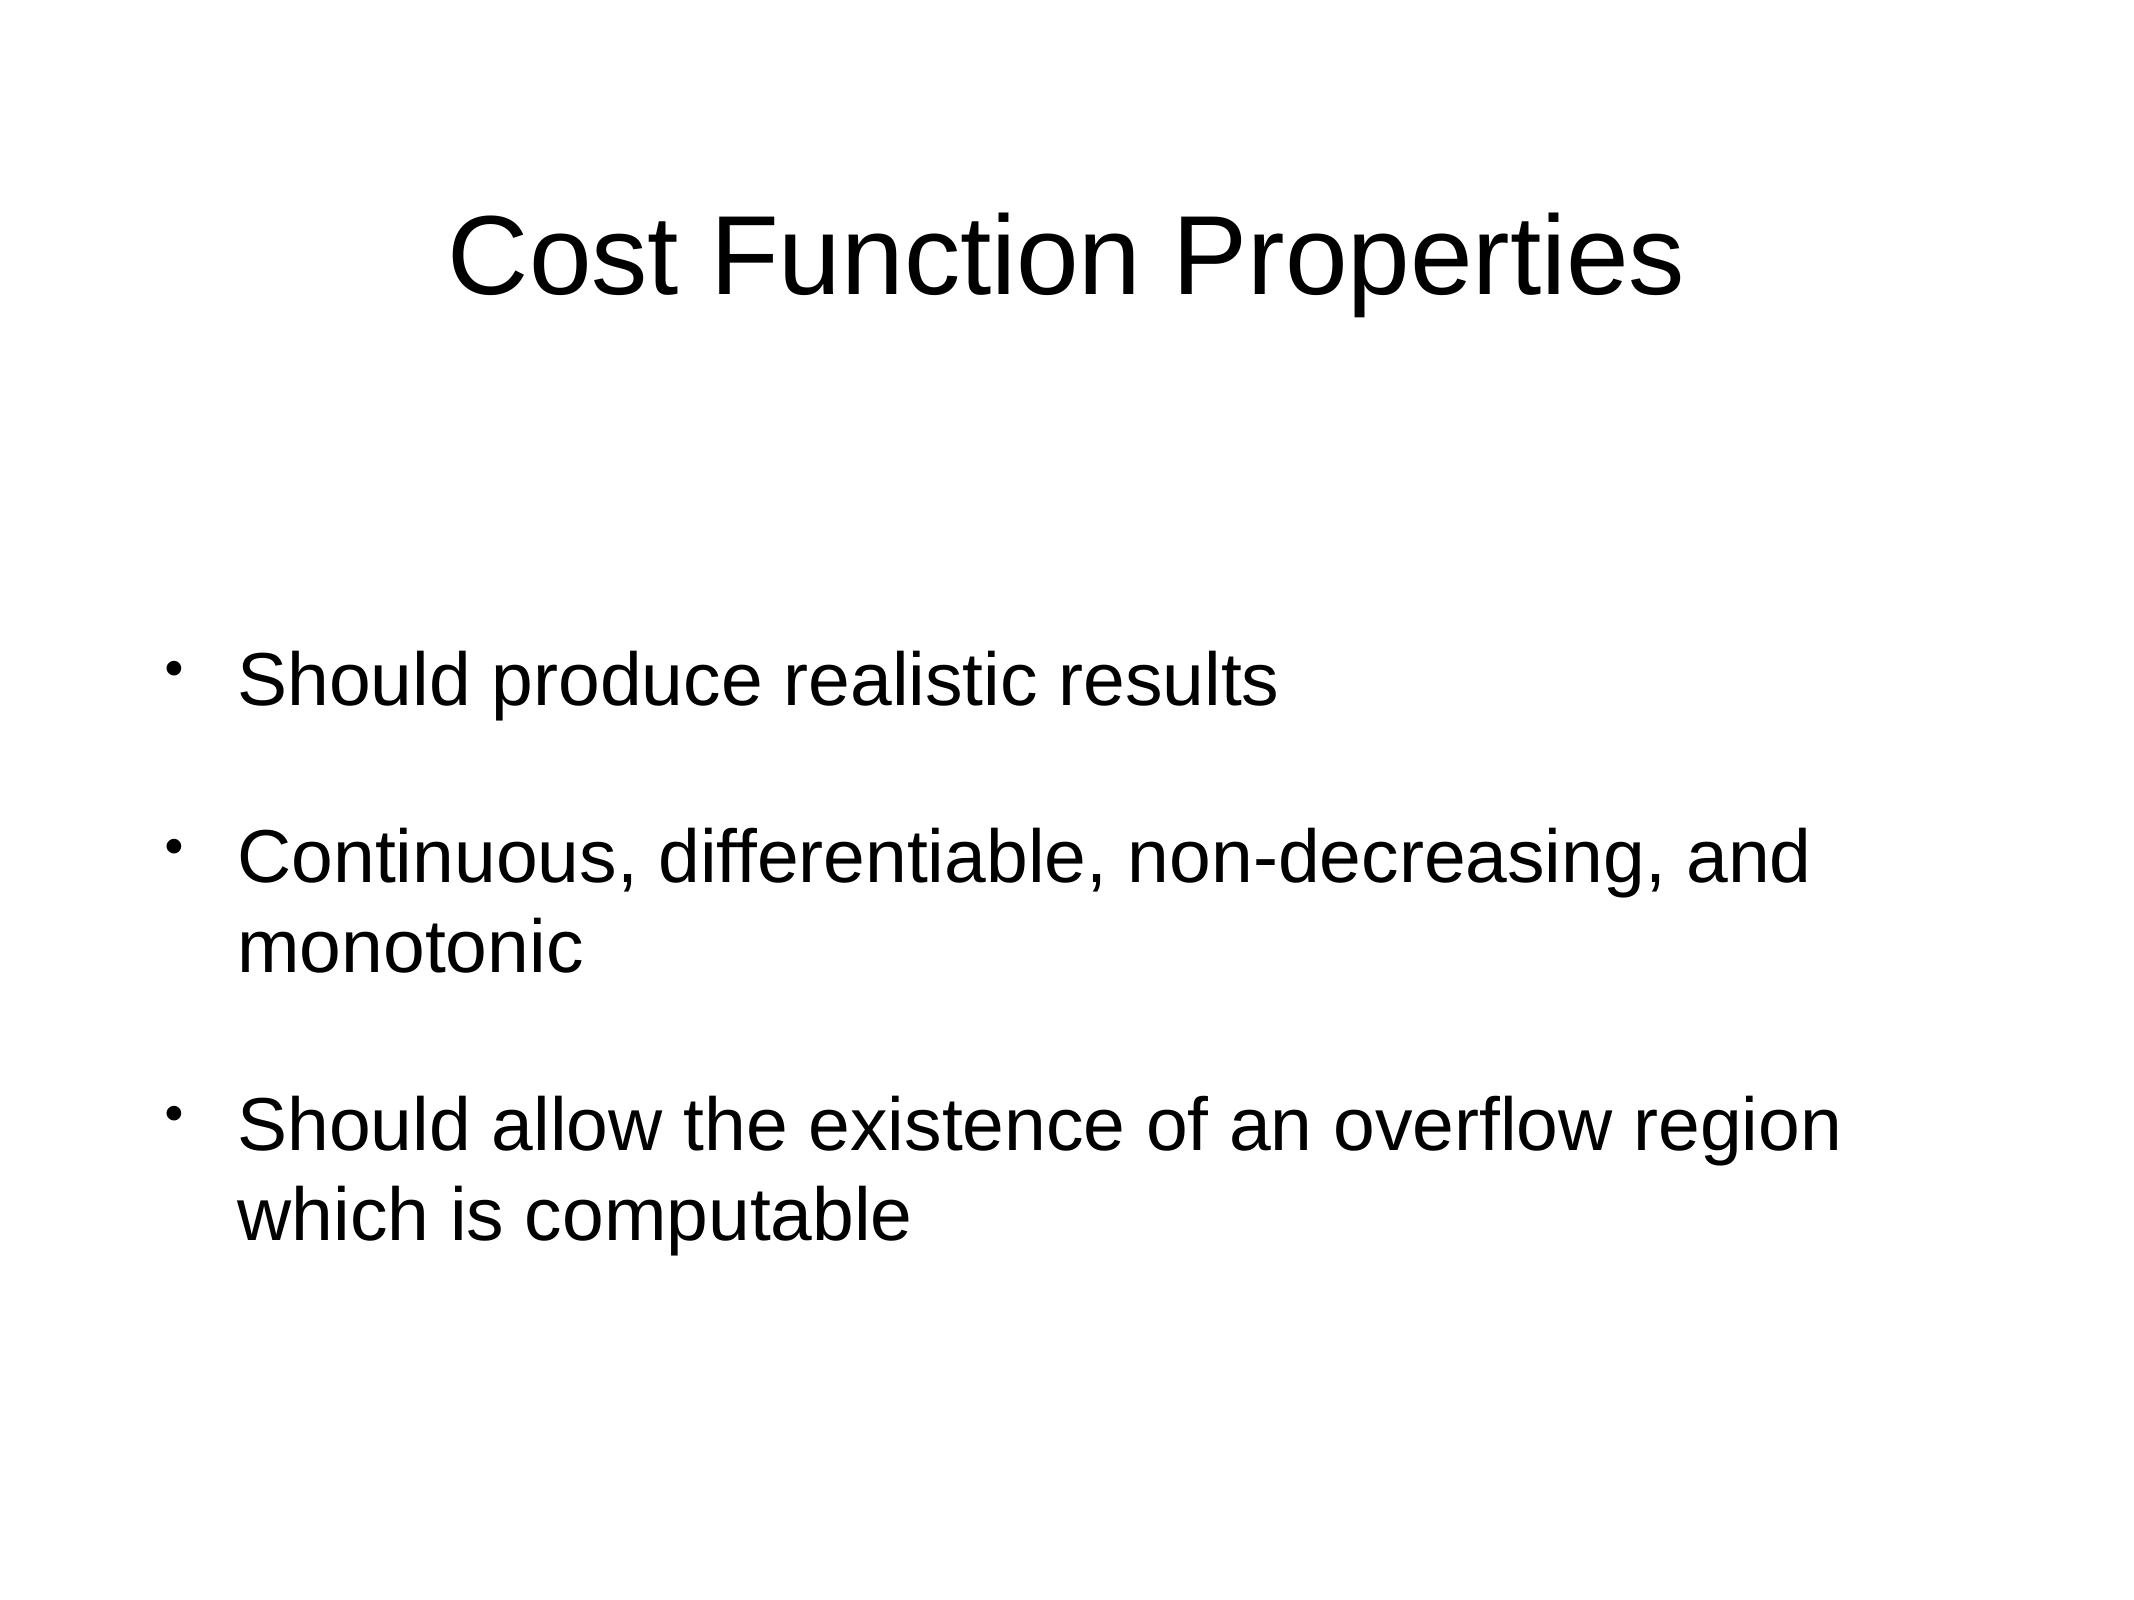

# Cost Function Properties
Should produce realistic results
Continuous, differentiable, non-decreasing, and monotonic
Should allow the existence of an overflow region which is computable